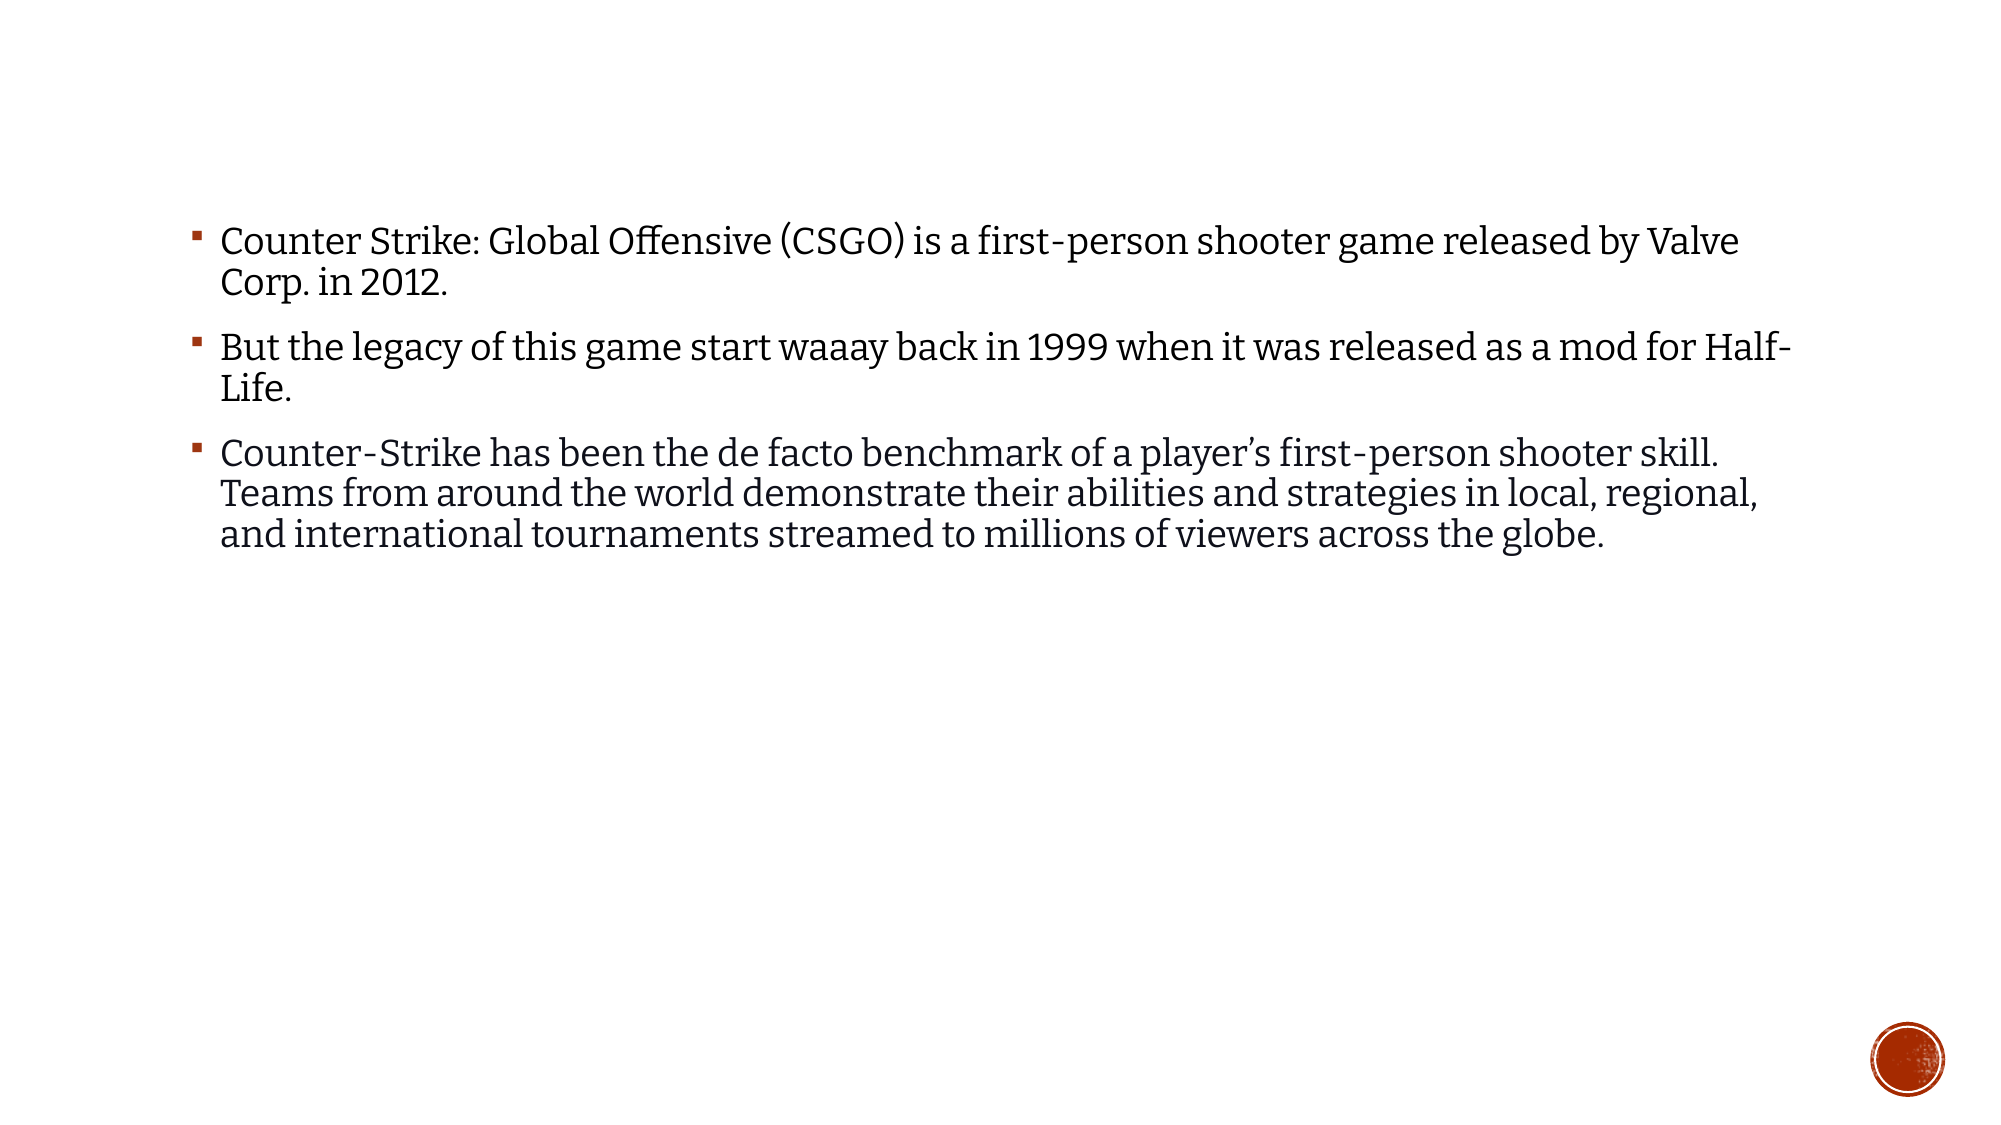

Counter Strike: Global Offensive (CSGO) is a first-person shooter game released by Valve Corp. in 2012.
But the legacy of this game start waaay back in 1999 when it was released as a mod for Half-Life.
Counter-Strike has been the de facto benchmark of a player’s first-person shooter skill. Teams from around the world demonstrate their abilities and strategies in local, regional, and international tournaments streamed to millions of viewers across the globe.